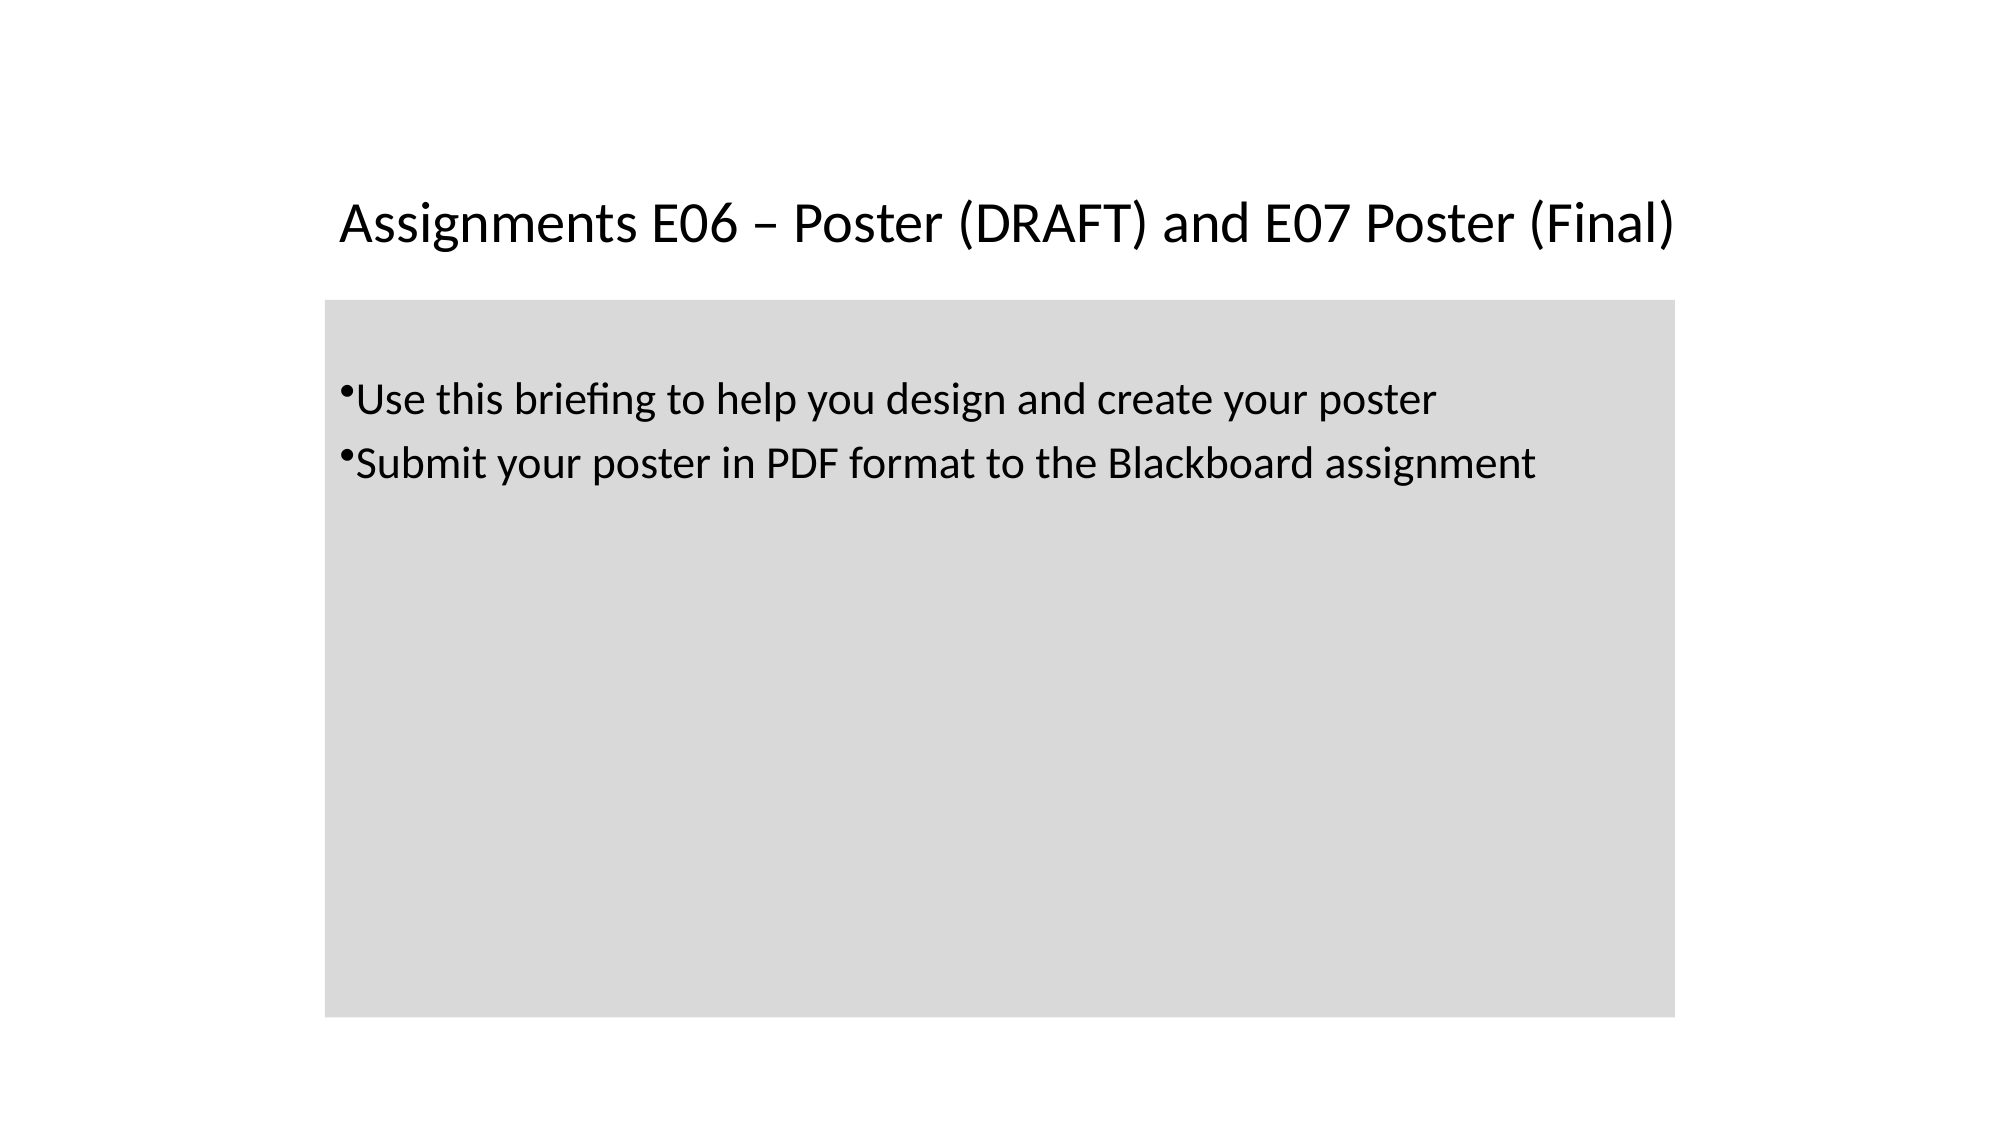

# Assignments E06 – Poster (DRAFT) and E07 Poster (Final)

Use this briefing to help you design and create your poster
Submit your poster in PDF format to the Blackboard assignment